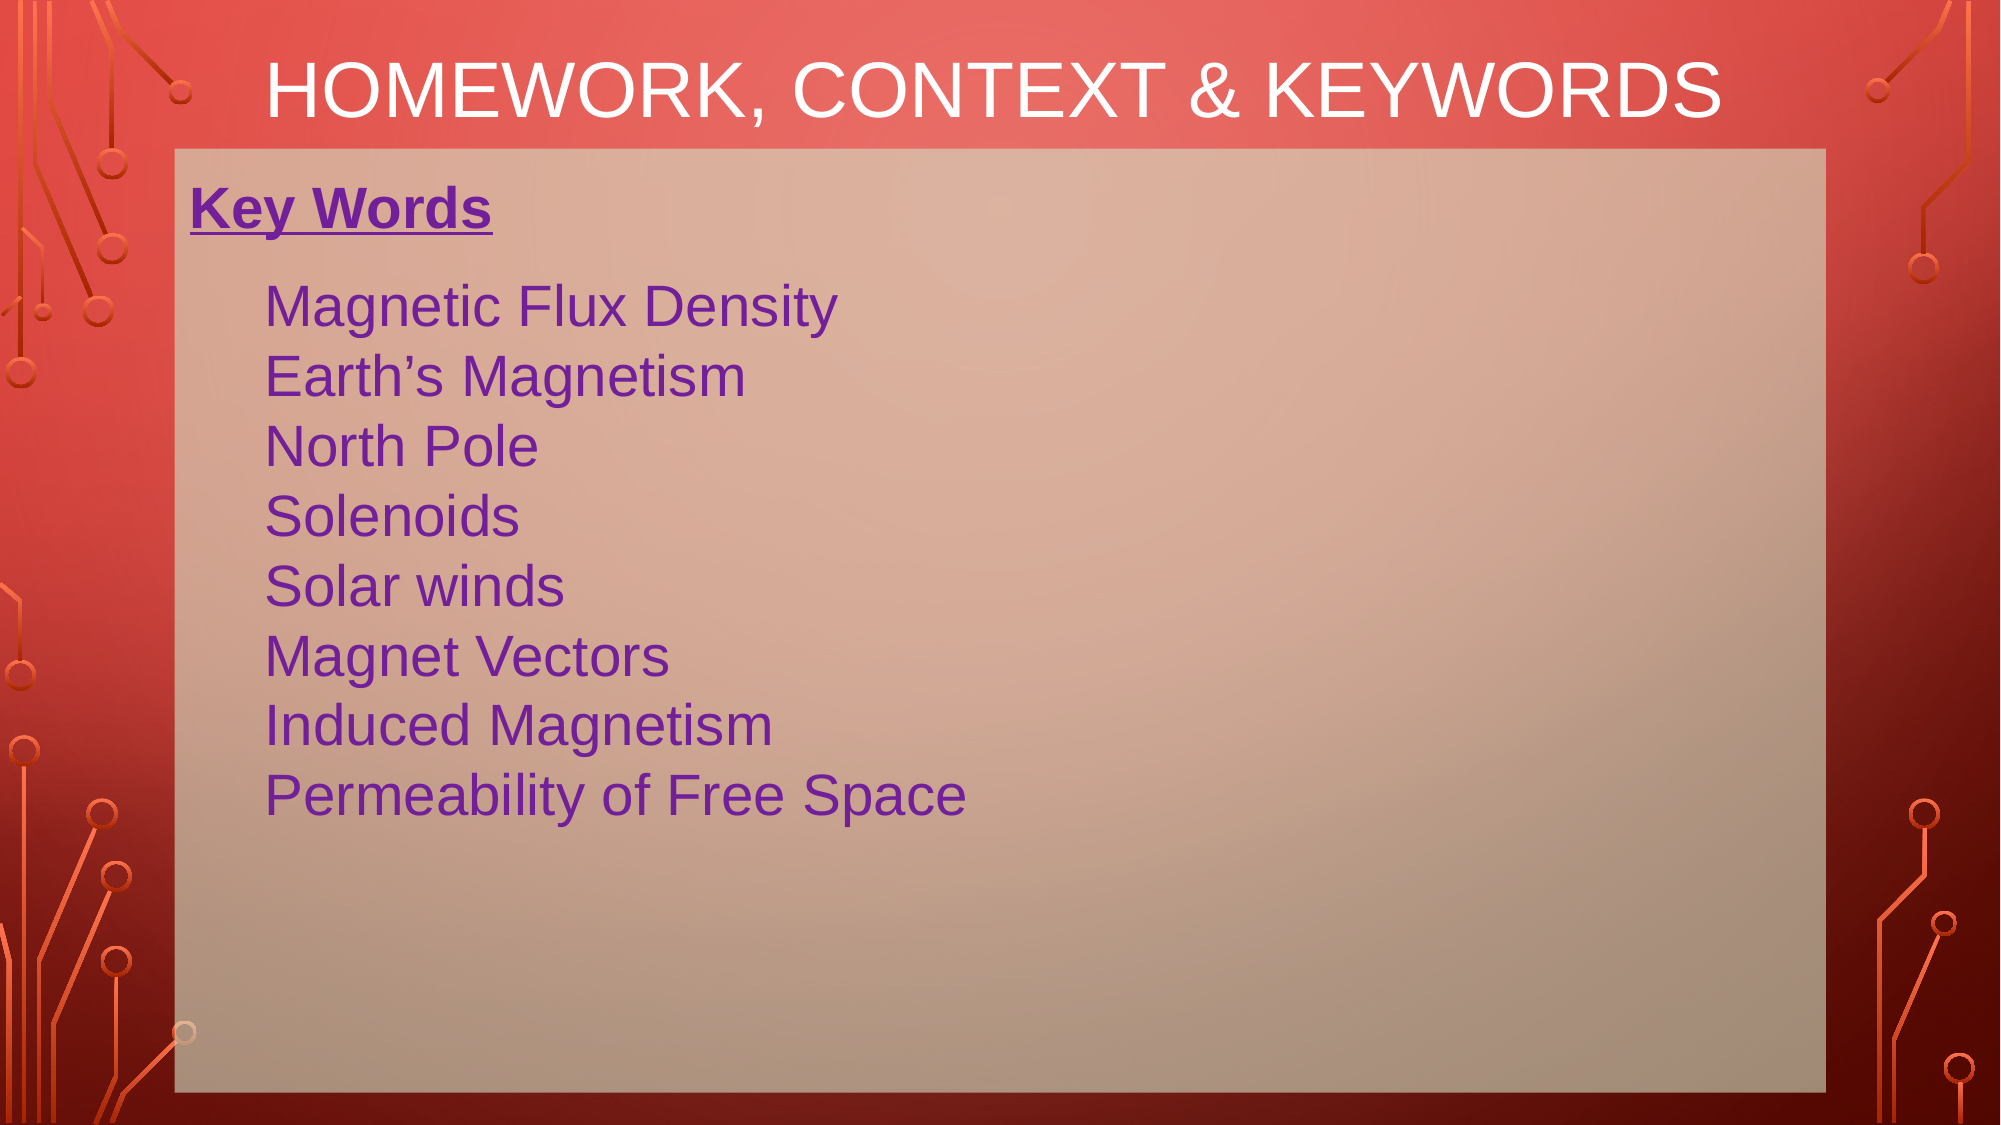

# Homework, Context & Keywords
Key Words

Magnetic Flux Density
Earth’s Magnetism
North Pole
Solenoids
Solar winds
Magnet Vectors
Induced Magnetism
Permeability of Free Space